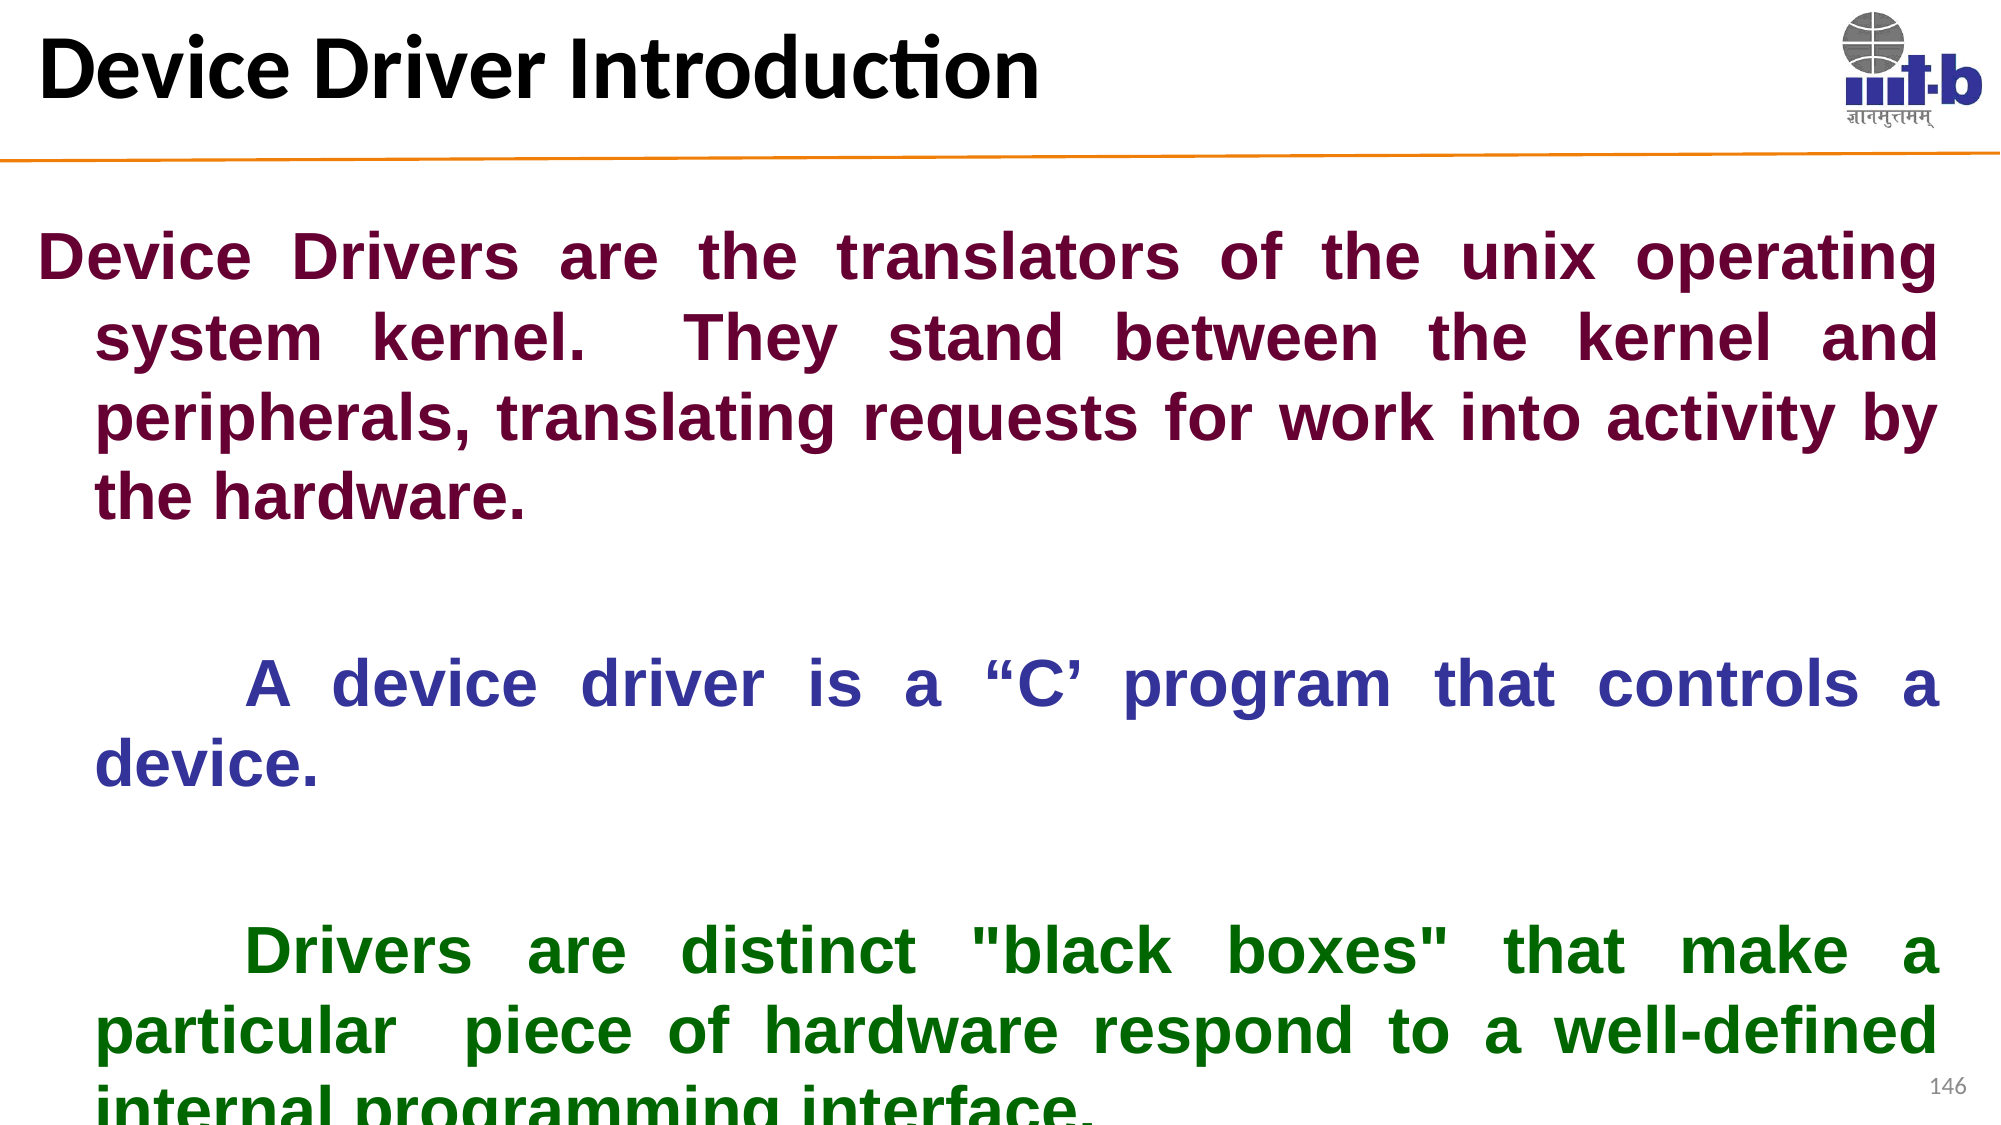

# Device Driver Introduction
Device Drivers are the translators of the unix operating system kernel.  They stand between the kernel and peripherals, translating requests for work into activity by the hardware.

		A device driver is a “C’ program that controls a device.

		Drivers are distinct "black boxes" that make a particular  piece of hardware respond to a well-defined internal programming interface.
146